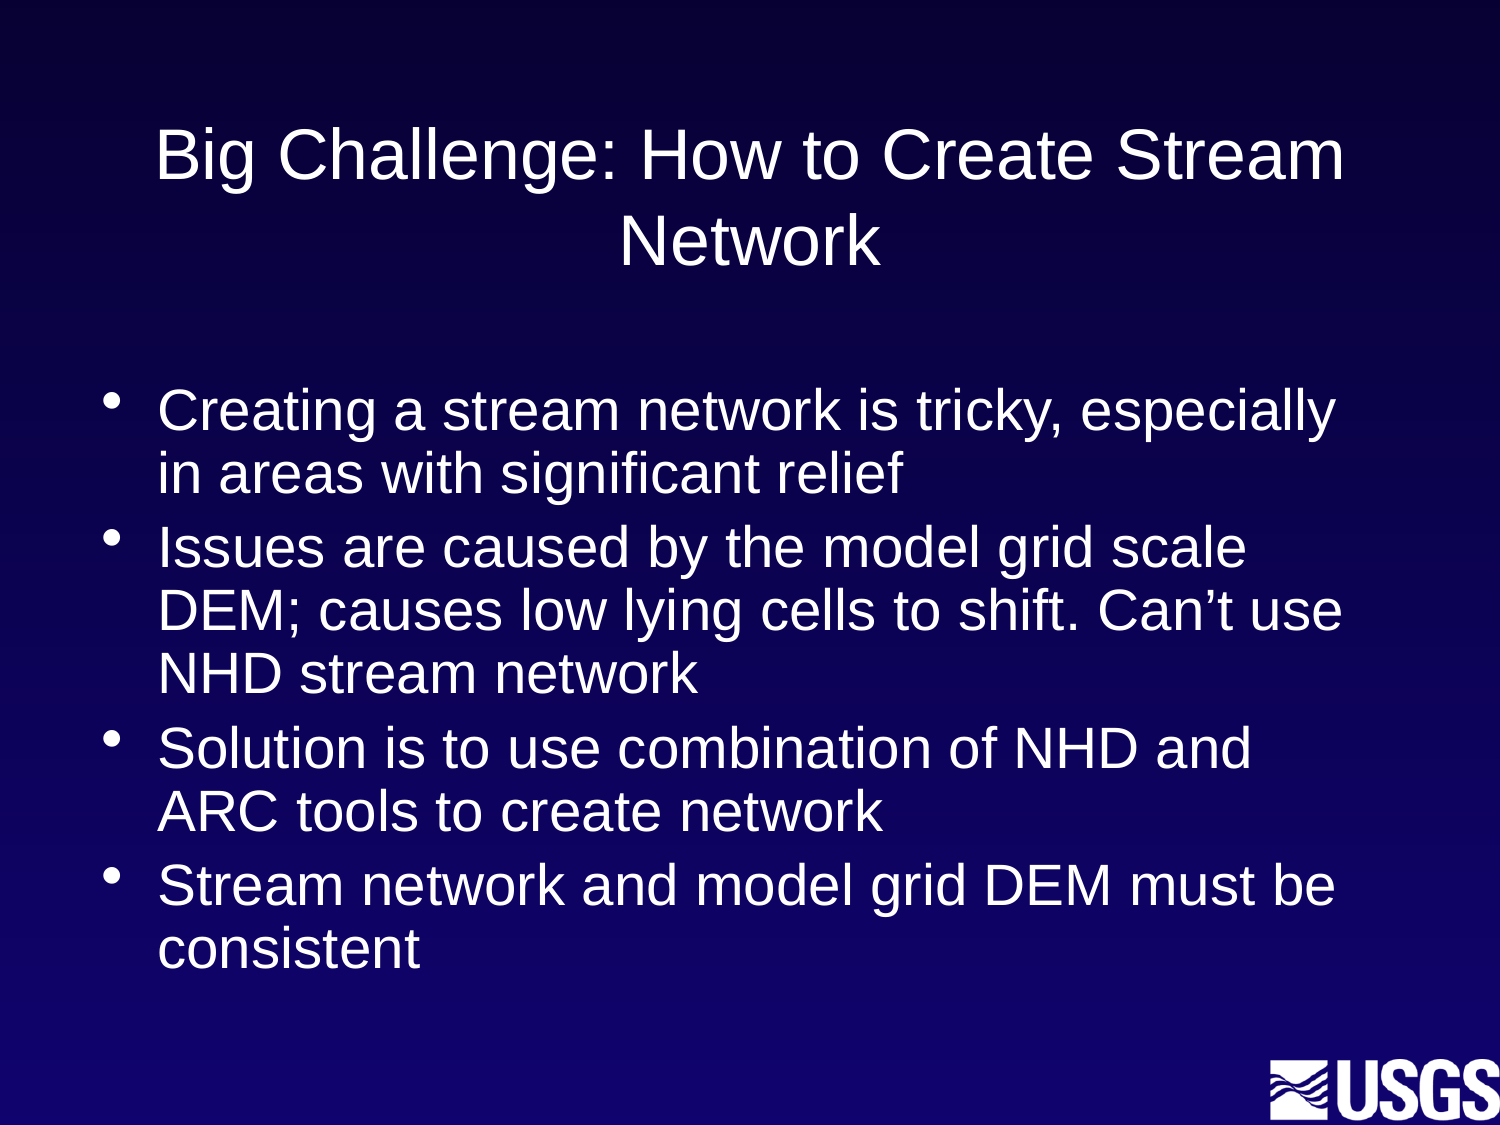

# Big Challenge: How to Create Stream Network
Creating a stream network is tricky, especially in areas with significant relief
Issues are caused by the model grid scale DEM; causes low lying cells to shift. Can’t use NHD stream network
Solution is to use combination of NHD and ARC tools to create network
Stream network and model grid DEM must be consistent